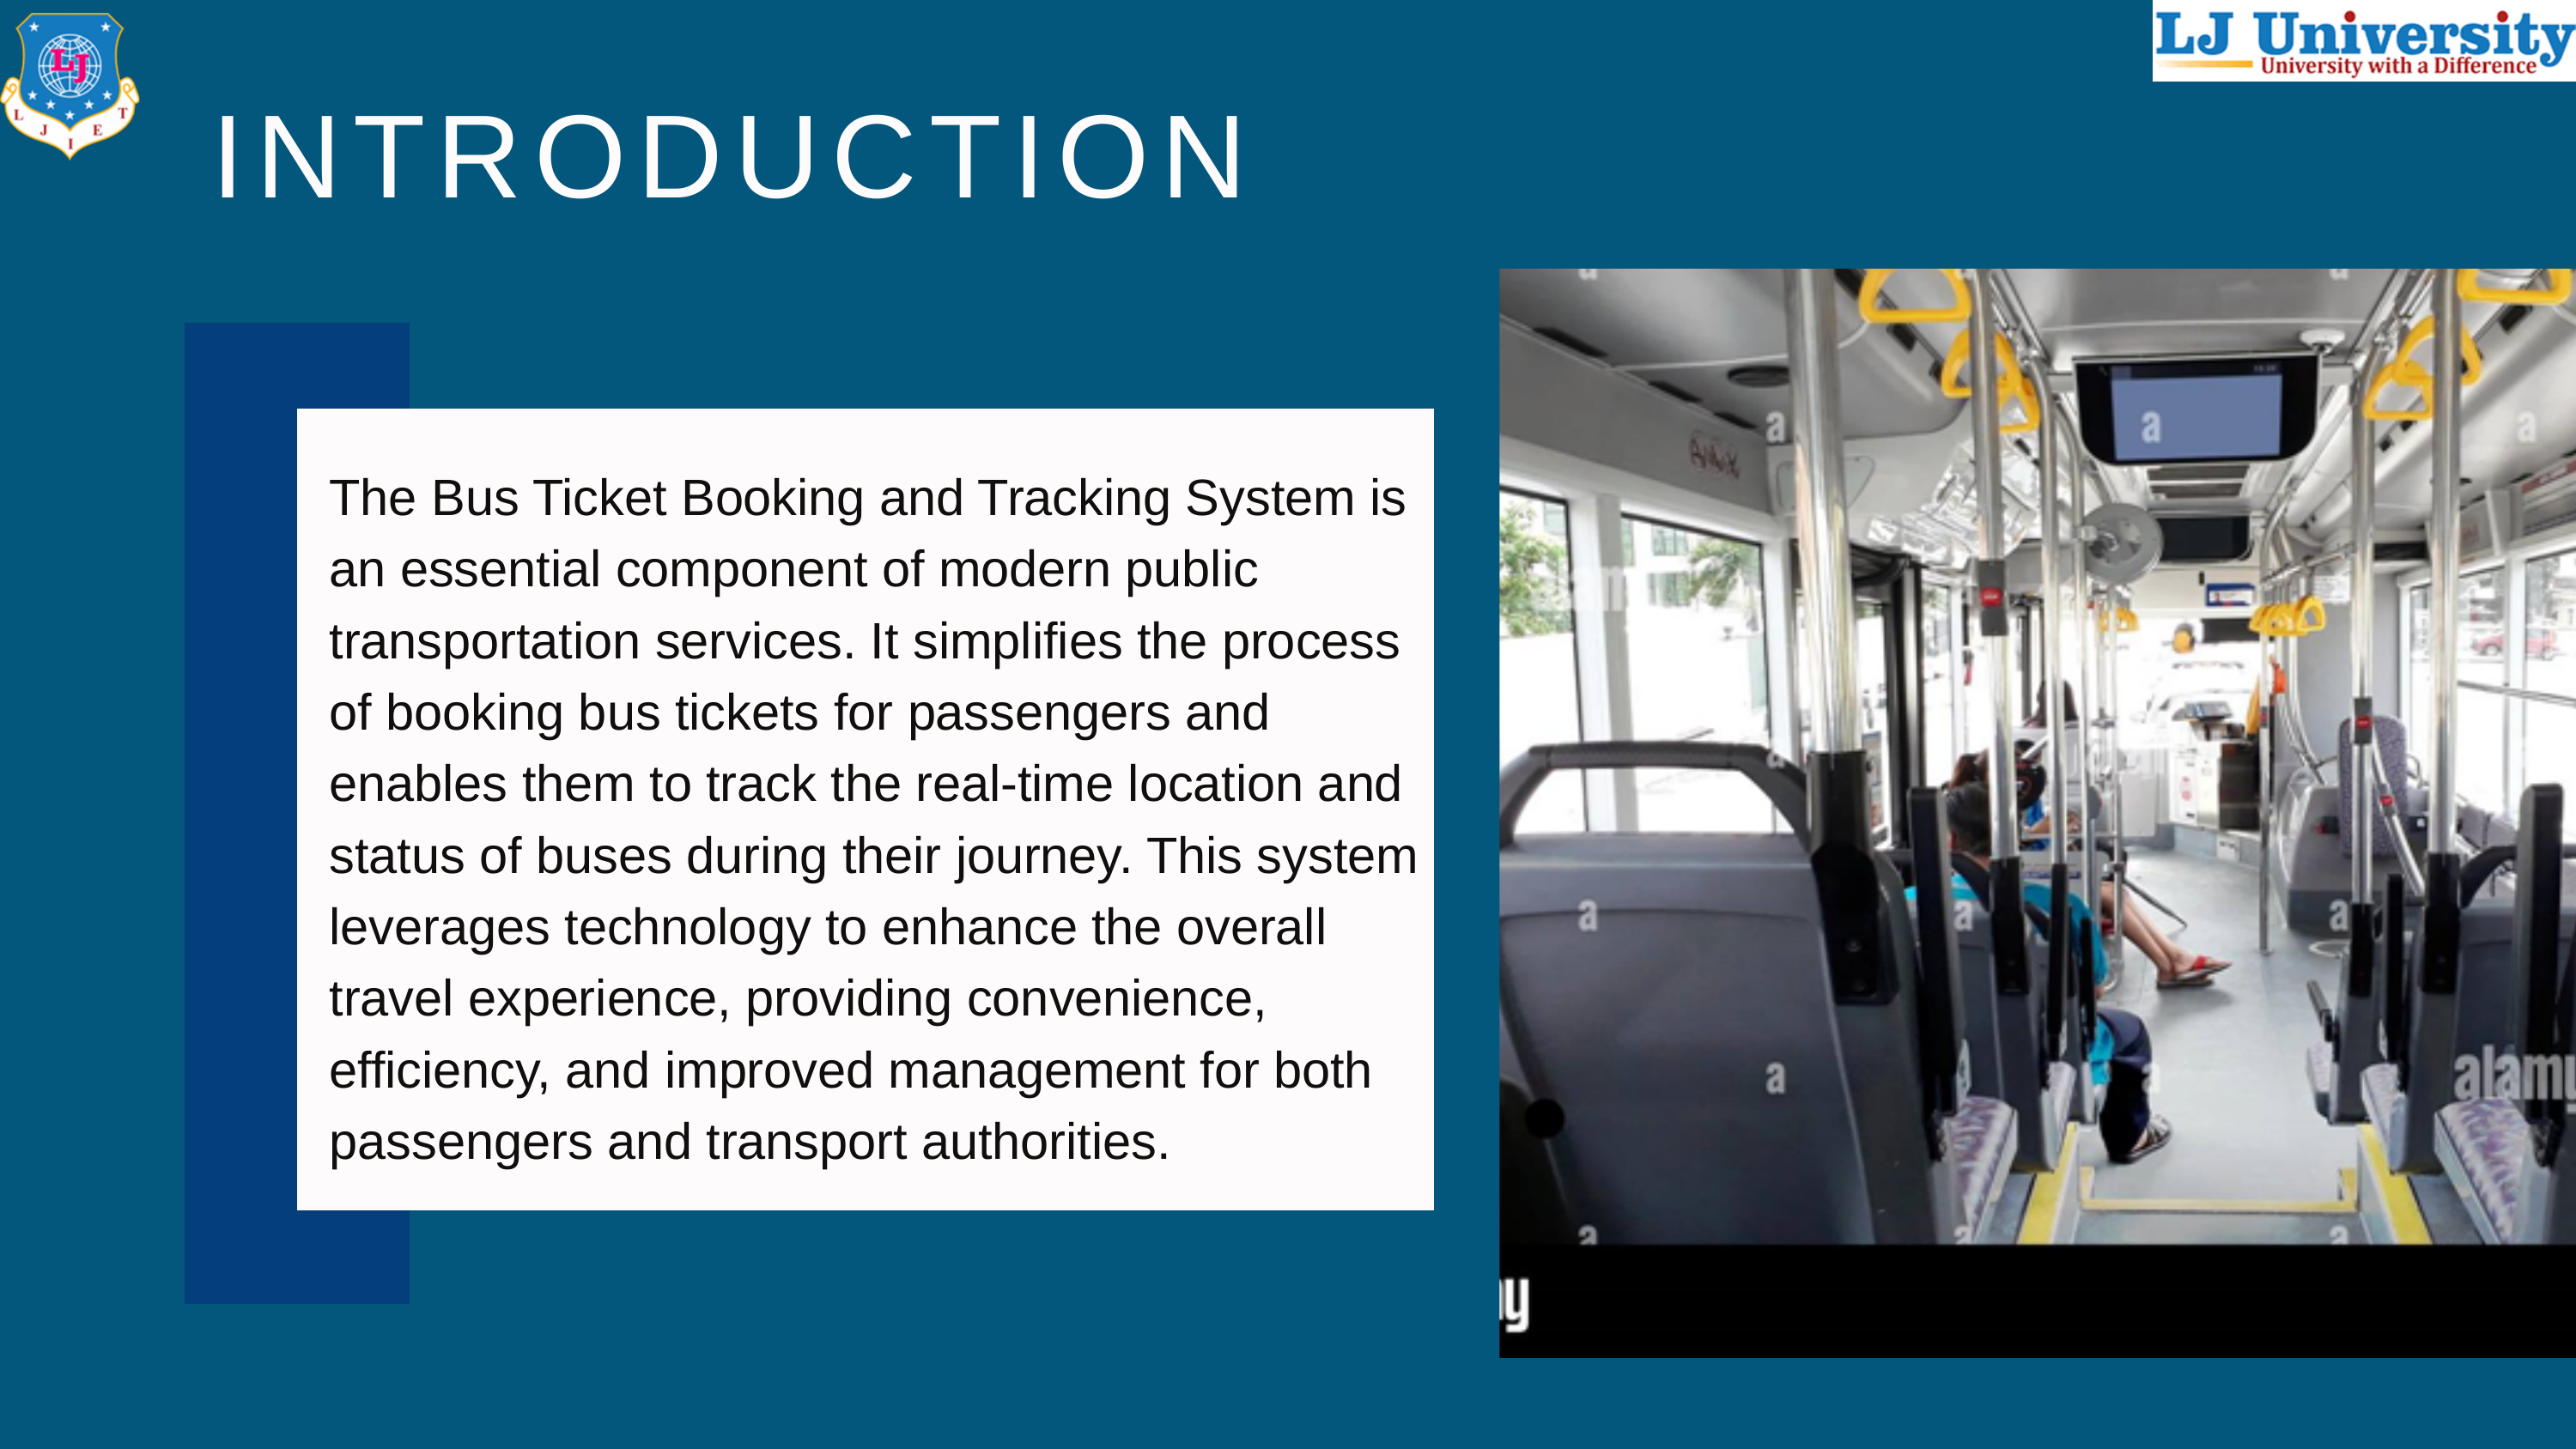

INTRODUCTION

The Bus Ticket Booking and Tracking System is an essential component of modern public transportation services. It simplifies the process of booking bus tickets for passengers and enables them to track the real-time location and status of buses during their journey. This system leverages technology to enhance the overall travel experience, providing convenience, efficiency, and improved management for both passengers and transport authorities.